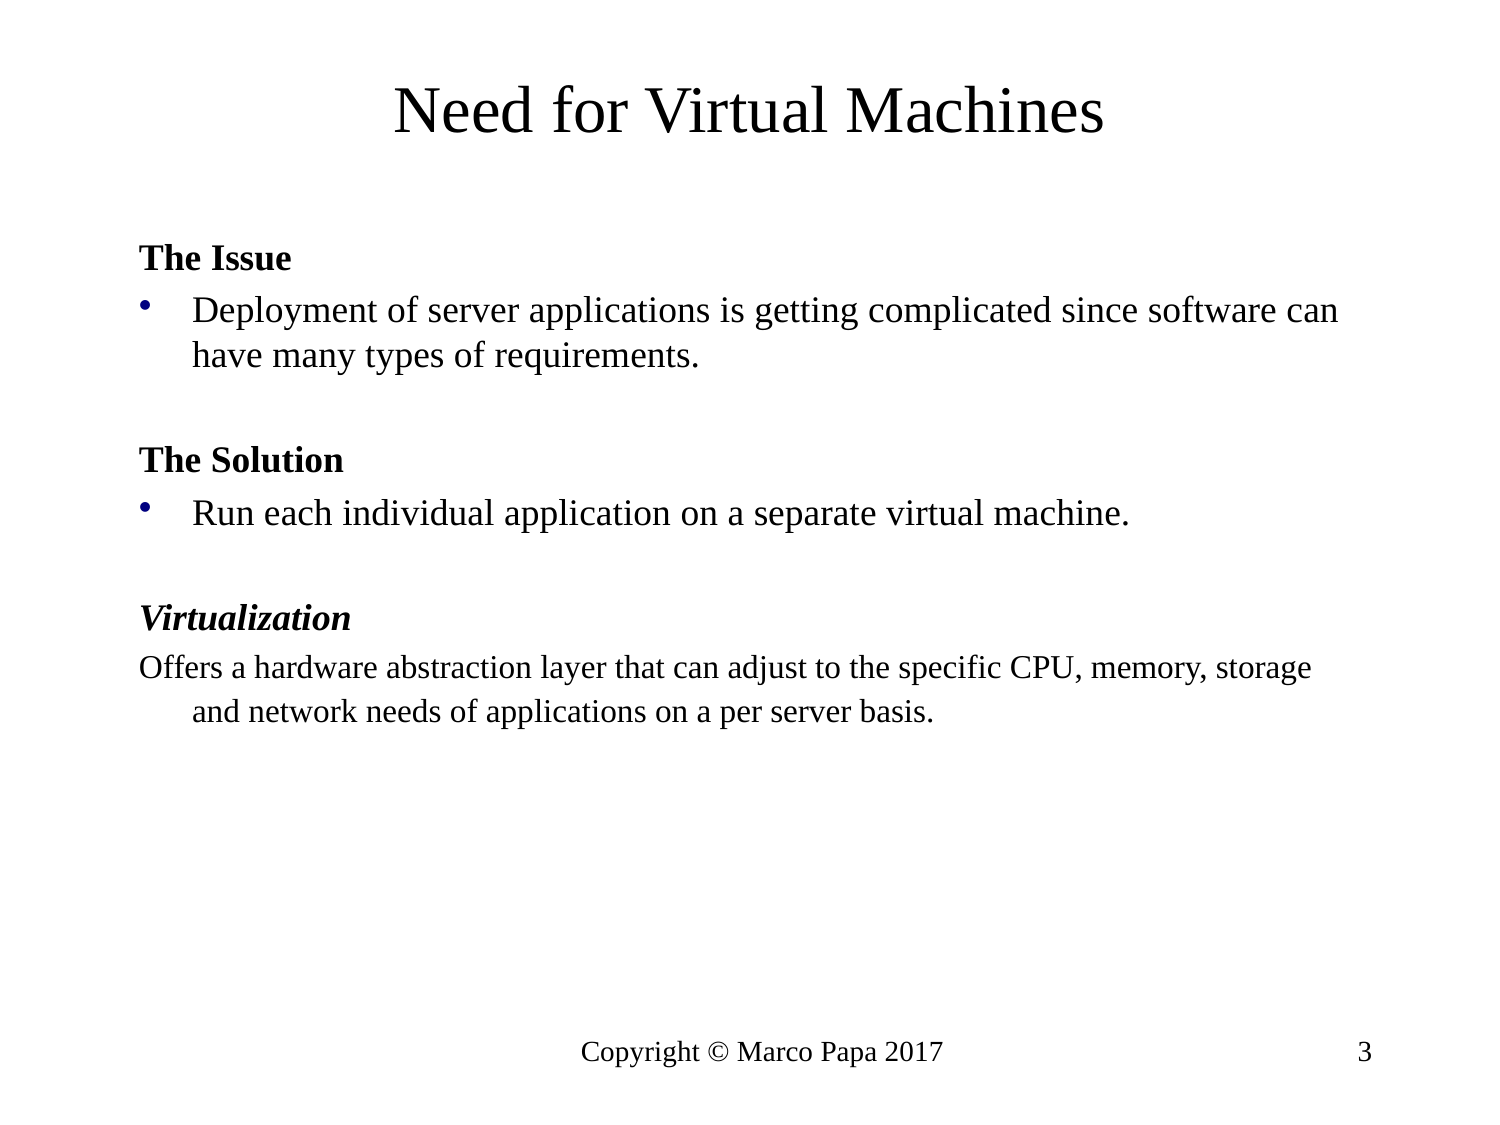

# Need for Virtual Machines
The Issue
Deployment of server applications is getting complicated since software can have many types of requirements.

The Solution
Run each individual application on a separate virtual machine.

Virtualization
Offers a hardware abstraction layer that can adjust to the specific CPU, memory, storage and network needs of applications on a per server basis.

Copyright © Marco Papa 2017
3